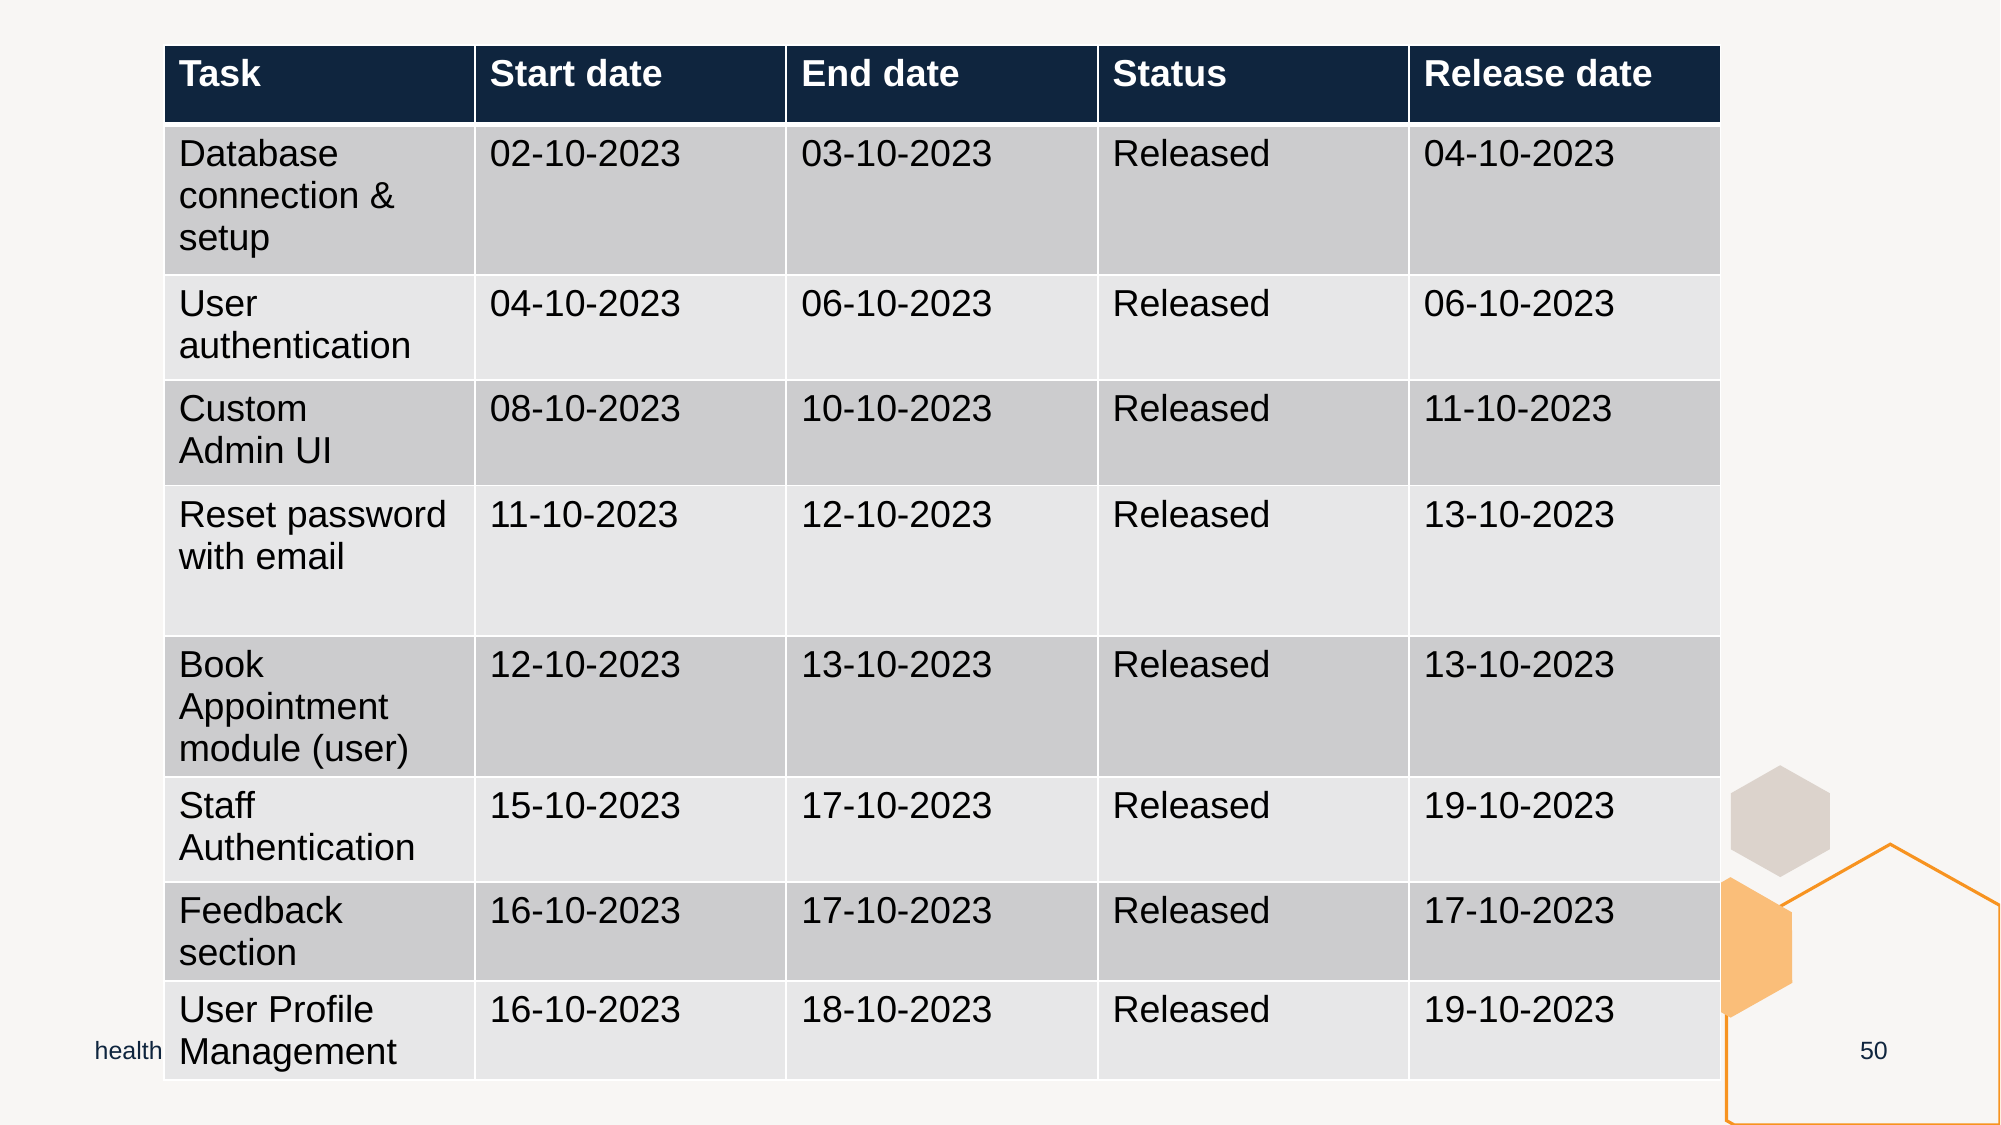

| Task | Start date | End date | Status | Release date |
| --- | --- | --- | --- | --- |
| Database connection & setup | 02-10-2023 | 03-10-2023 | Released | 04-10-2023 |
| User authentication | 04-10-2023 | 06-10-2023 | Released | 06-10-2023 |
| Custom Admin UI | 08-10-2023 | 10-10-2023 | Released | 11-10-2023 |
| Reset password with email | 11-10-2023 | 12-10-2023 | Released | 13-10-2023 |
| Book Appointment module (user) | 12-10-2023 | 13-10-2023 | Released | 13-10-2023 |
| Staff Authentication | 15-10-2023 | 17-10-2023 | Released | 19-10-2023 |
| Feedback section | 16-10-2023 | 17-10-2023 | Released | 17-10-2023 |
| User Profile Management | 16-10-2023 | 18-10-2023 | Released | 19-10-2023 |
healthcare
50